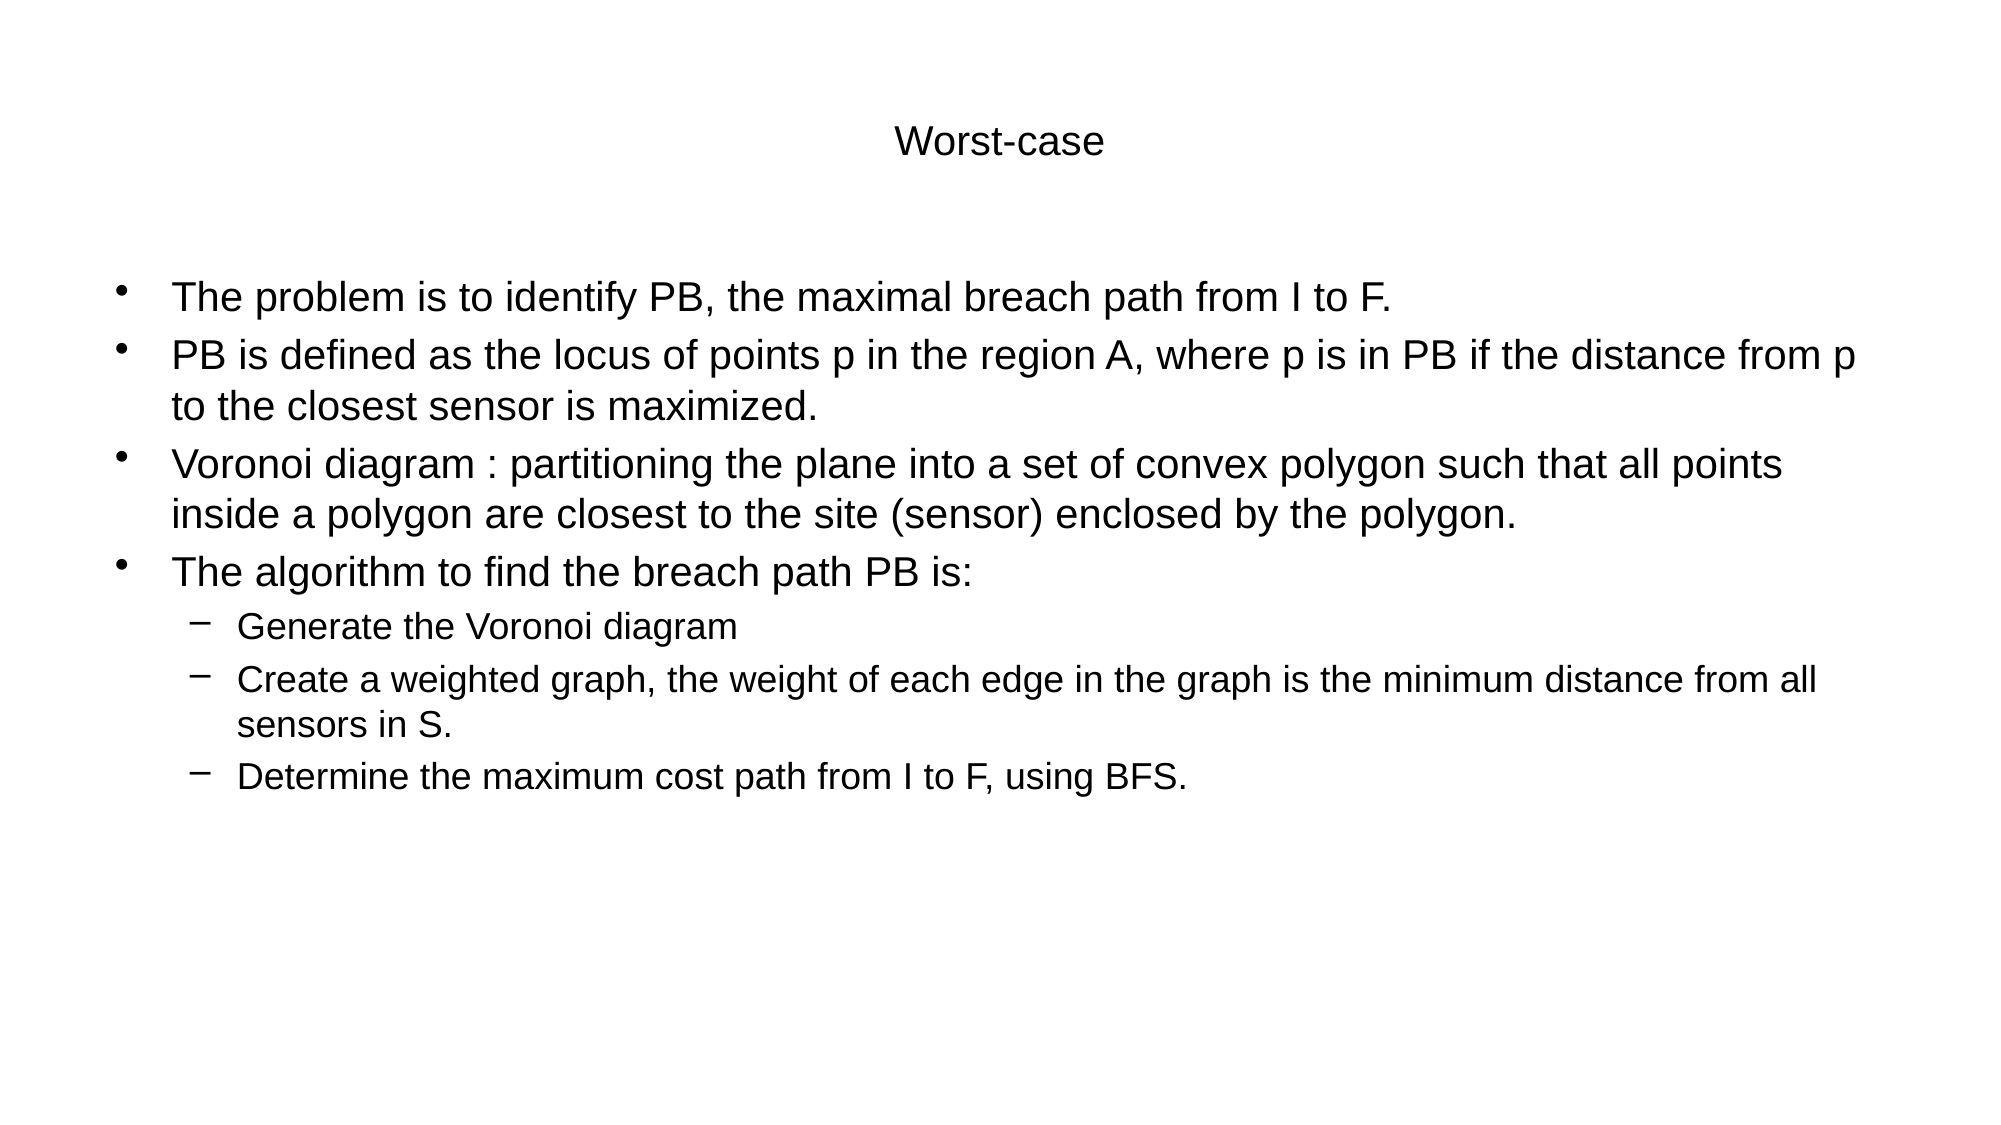

# Worst-case
The problem is to identify PB, the maximal breach path from I to F.
PB is defined as the locus of points p in the region A, where p is in PB if the distance from p to the closest sensor is maximized.
Voronoi diagram : partitioning the plane into a set of convex polygon such that all points inside a polygon are closest to the site (sensor) enclosed by the polygon.
The algorithm to find the breach path PB is:
Generate the Voronoi diagram
Create a weighted graph, the weight of each edge in the graph is the minimum distance from all sensors in S.
Determine the maximum cost path from I to F, using BFS.